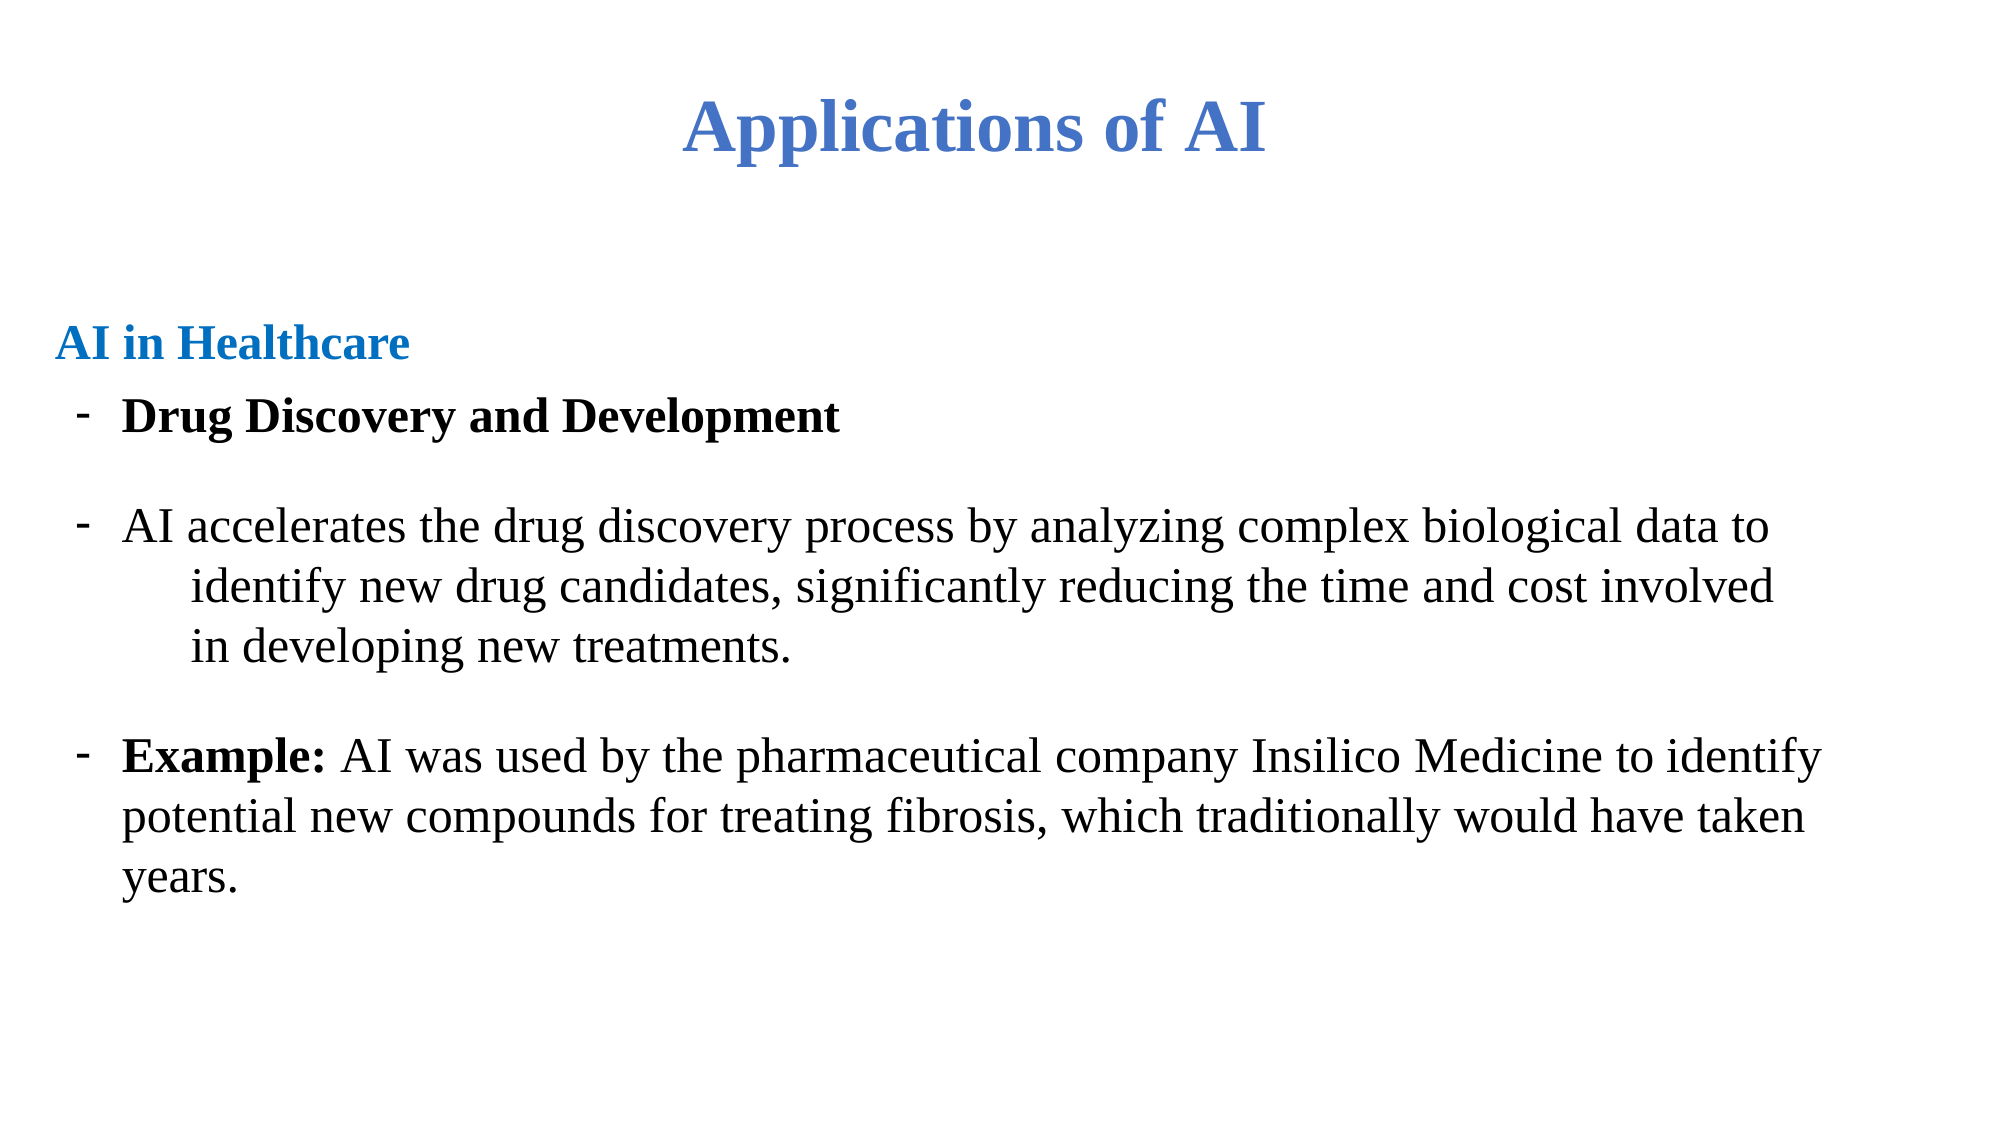

# Applications of AI
AI in Healthcare
Drug Discovery and Development
AI accelerates the drug discovery process by analyzing complex biological data to 	identify new drug candidates, significantly reducing the time and cost involved 	in developing new treatments.
Example: AI was used by the pharmaceutical company Insilico Medicine to identify potential new compounds for treating fibrosis, which traditionally would have taken years.